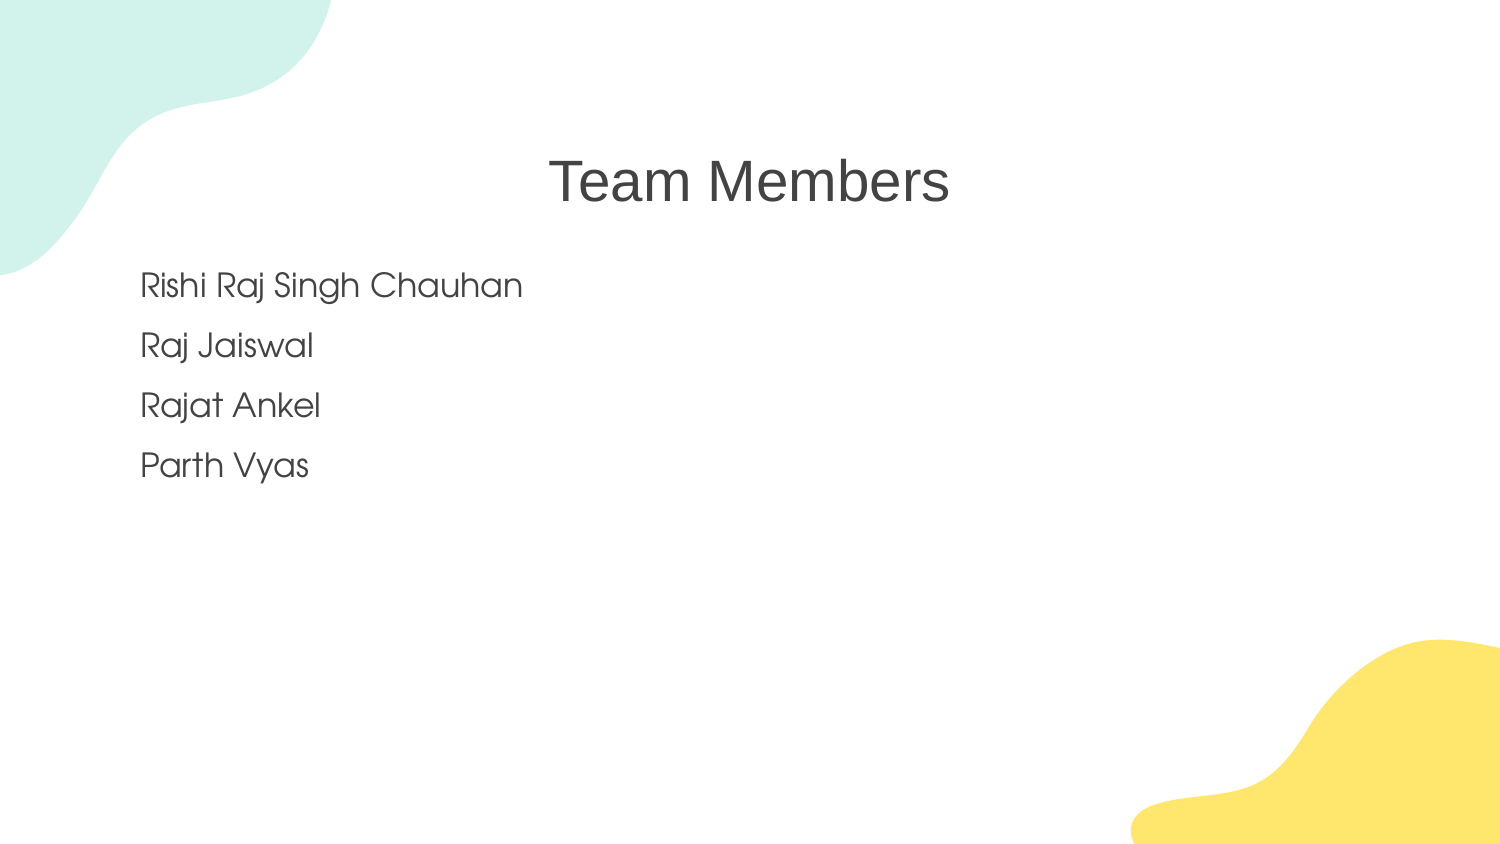

# Team Members

Rishi Raj Singh Chauhan
Raj Jaiswal
Rajat Ankel
Parth Vyas